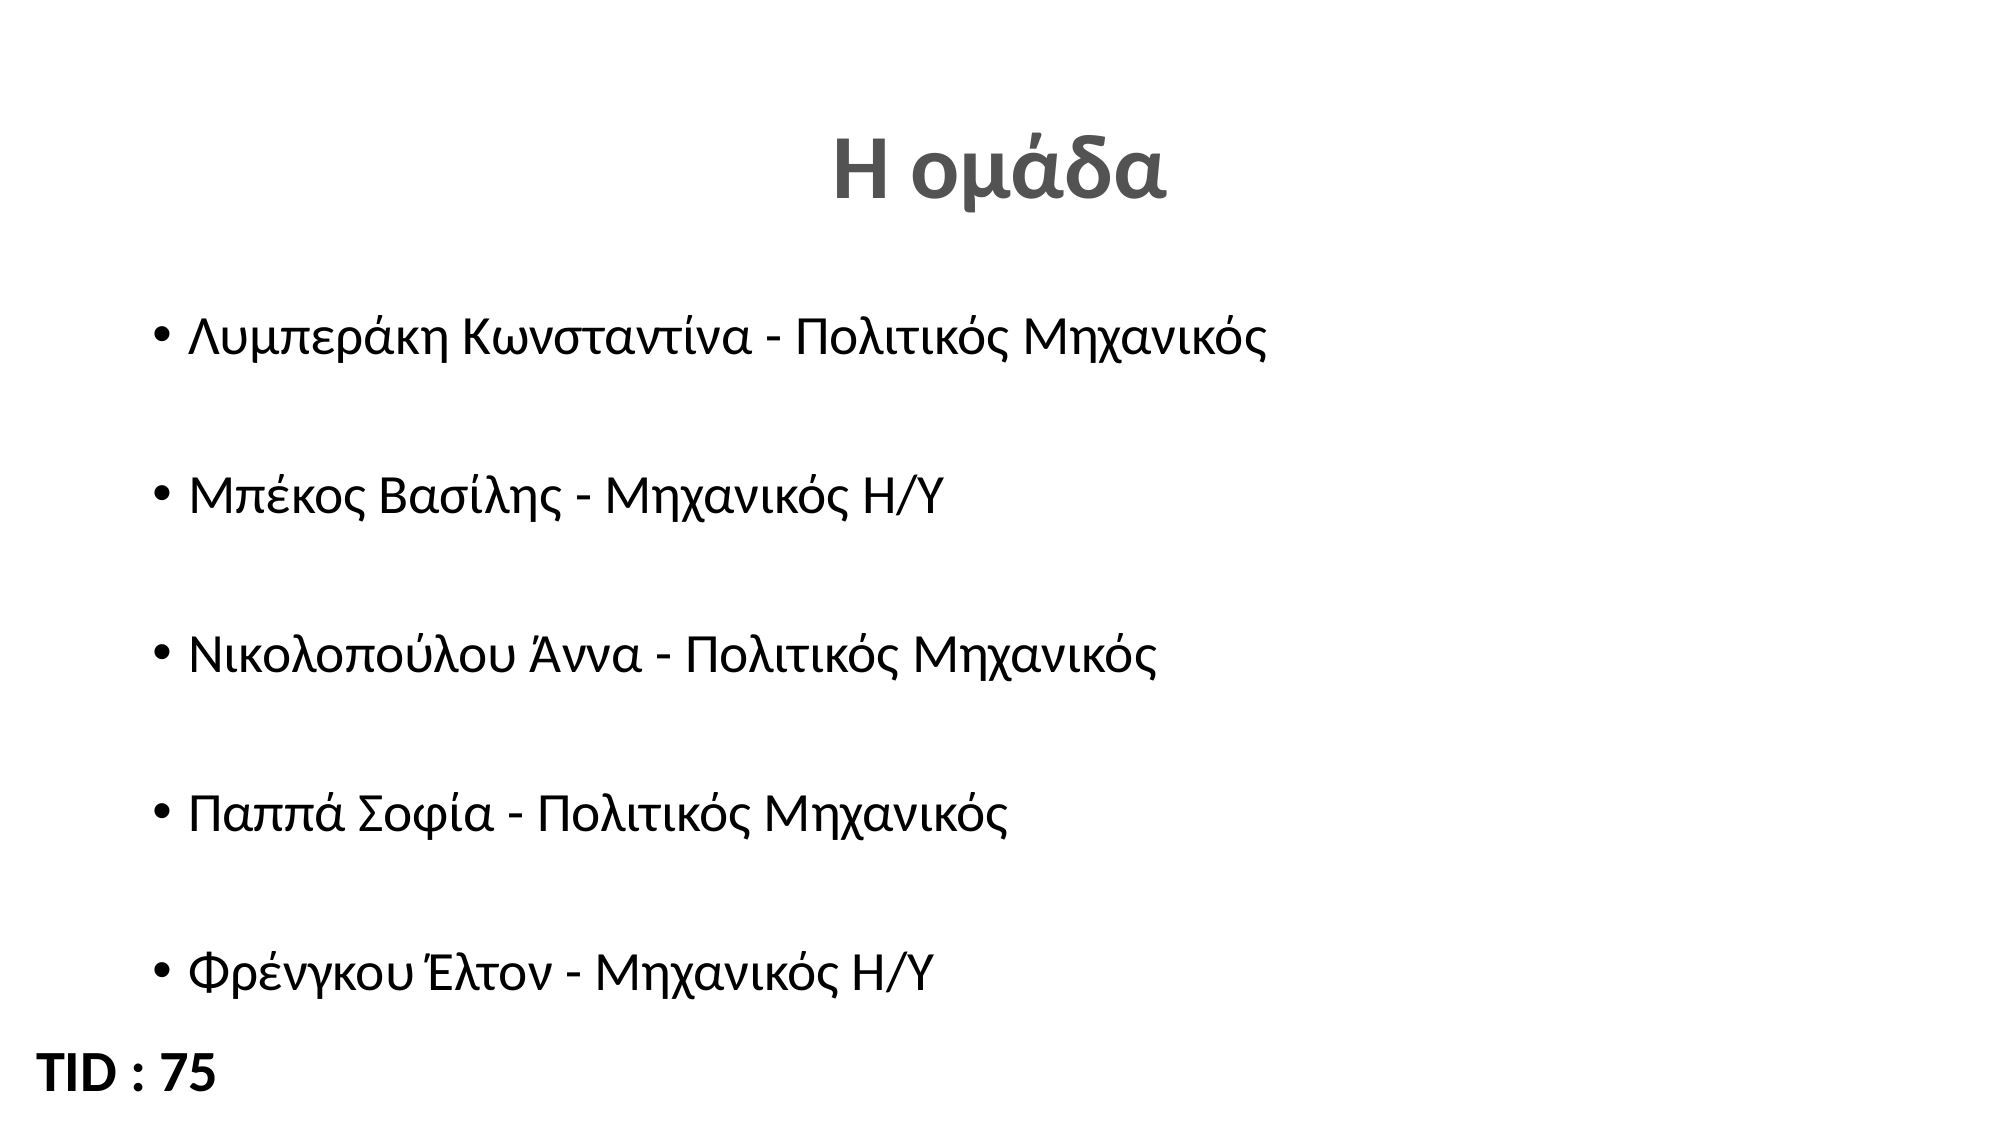

# Η ομάδα
Λυμπεράκη Κωνσταντίνα - Πολιτικός Μηχανικός

Μπέκος Βασίλης - Μηχανικός Η/Υ

Νικολοπούλου Άννα - Πολιτικός Μηχανικός

Παππά Σοφία - Πολιτικός Μηχανικός

Φρένγκου Έλτον - Μηχανικός Η/Υ

TID : 75